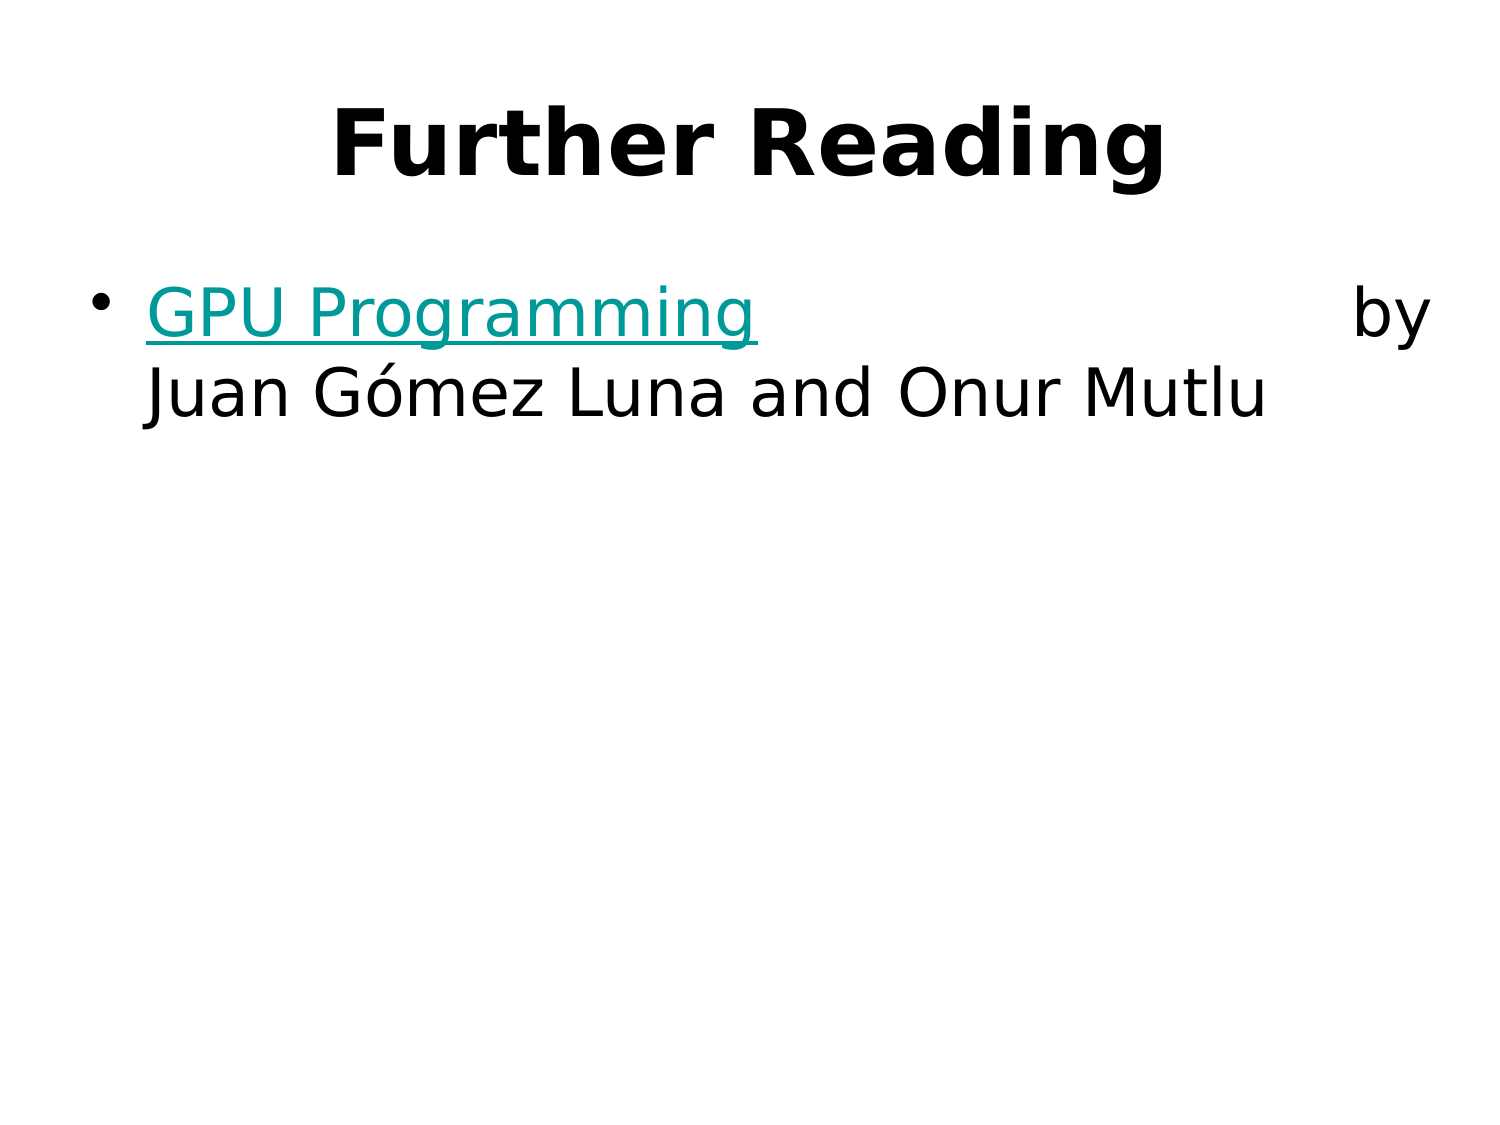

# Further Reading
GPU Programming                            by Juan Gómez Luna and Onur Mutlu